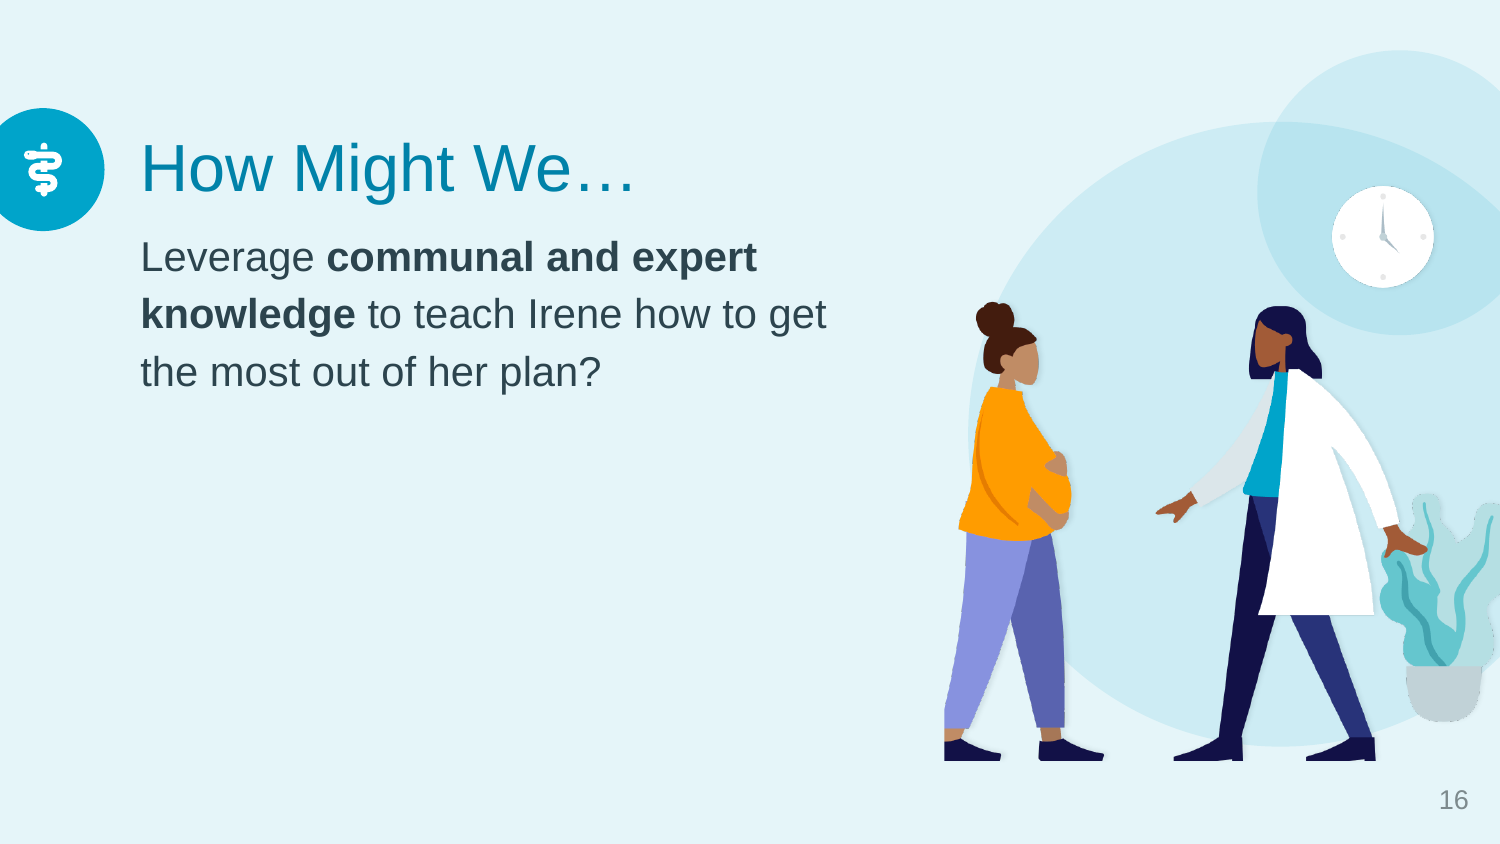

# How Might We…
Leverage communal and expert knowledge to teach Irene how to get the most out of her plan?
16